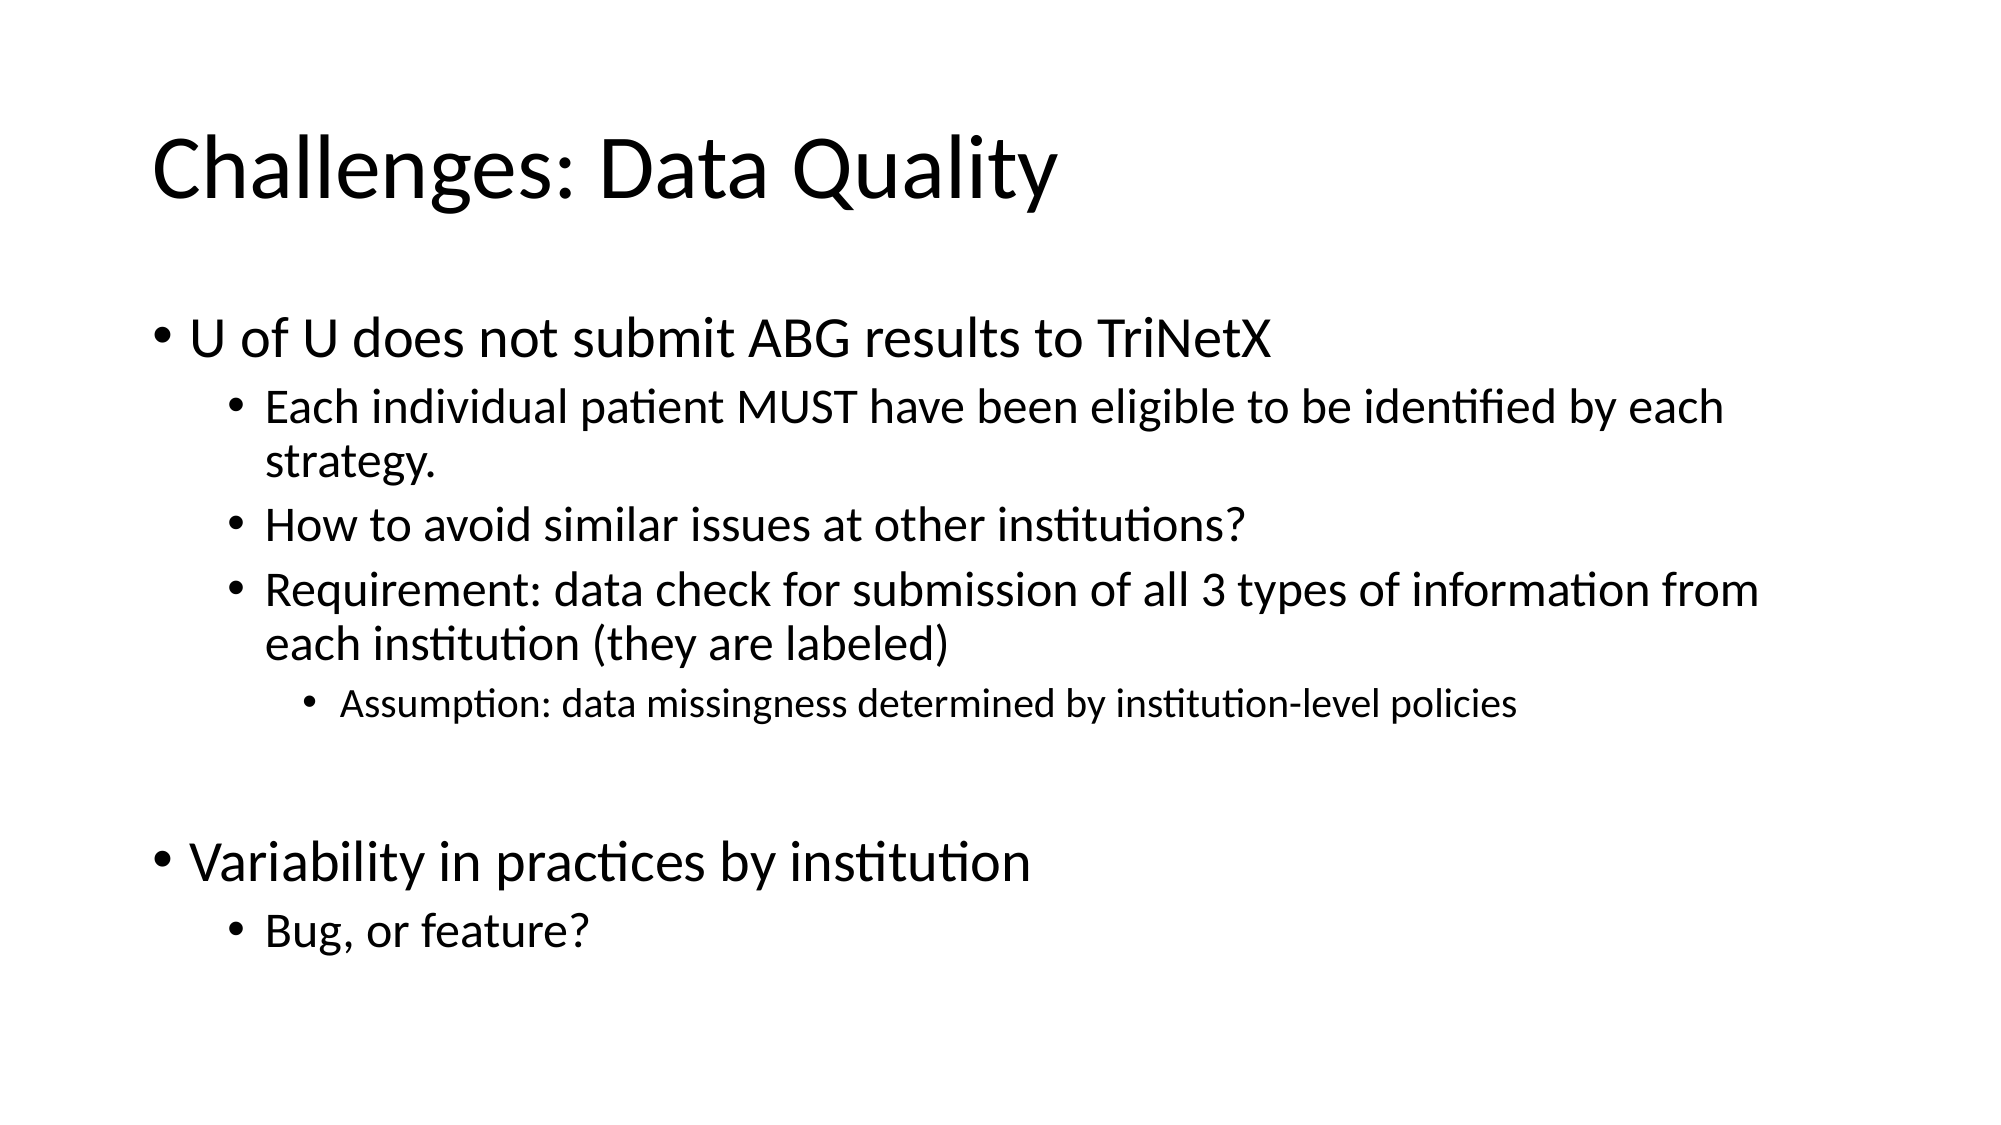

# Challenges: Data Quality
U of U does not submit ABG results to TriNetX
Each individual patient MUST have been eligible to be identified by each strategy.
How to avoid similar issues at other institutions?
Requirement: data check for submission of all 3 types of information from each institution (they are labeled)
Assumption: data missingness determined by institution-level policies

Variability in practices by institution
Bug, or feature?